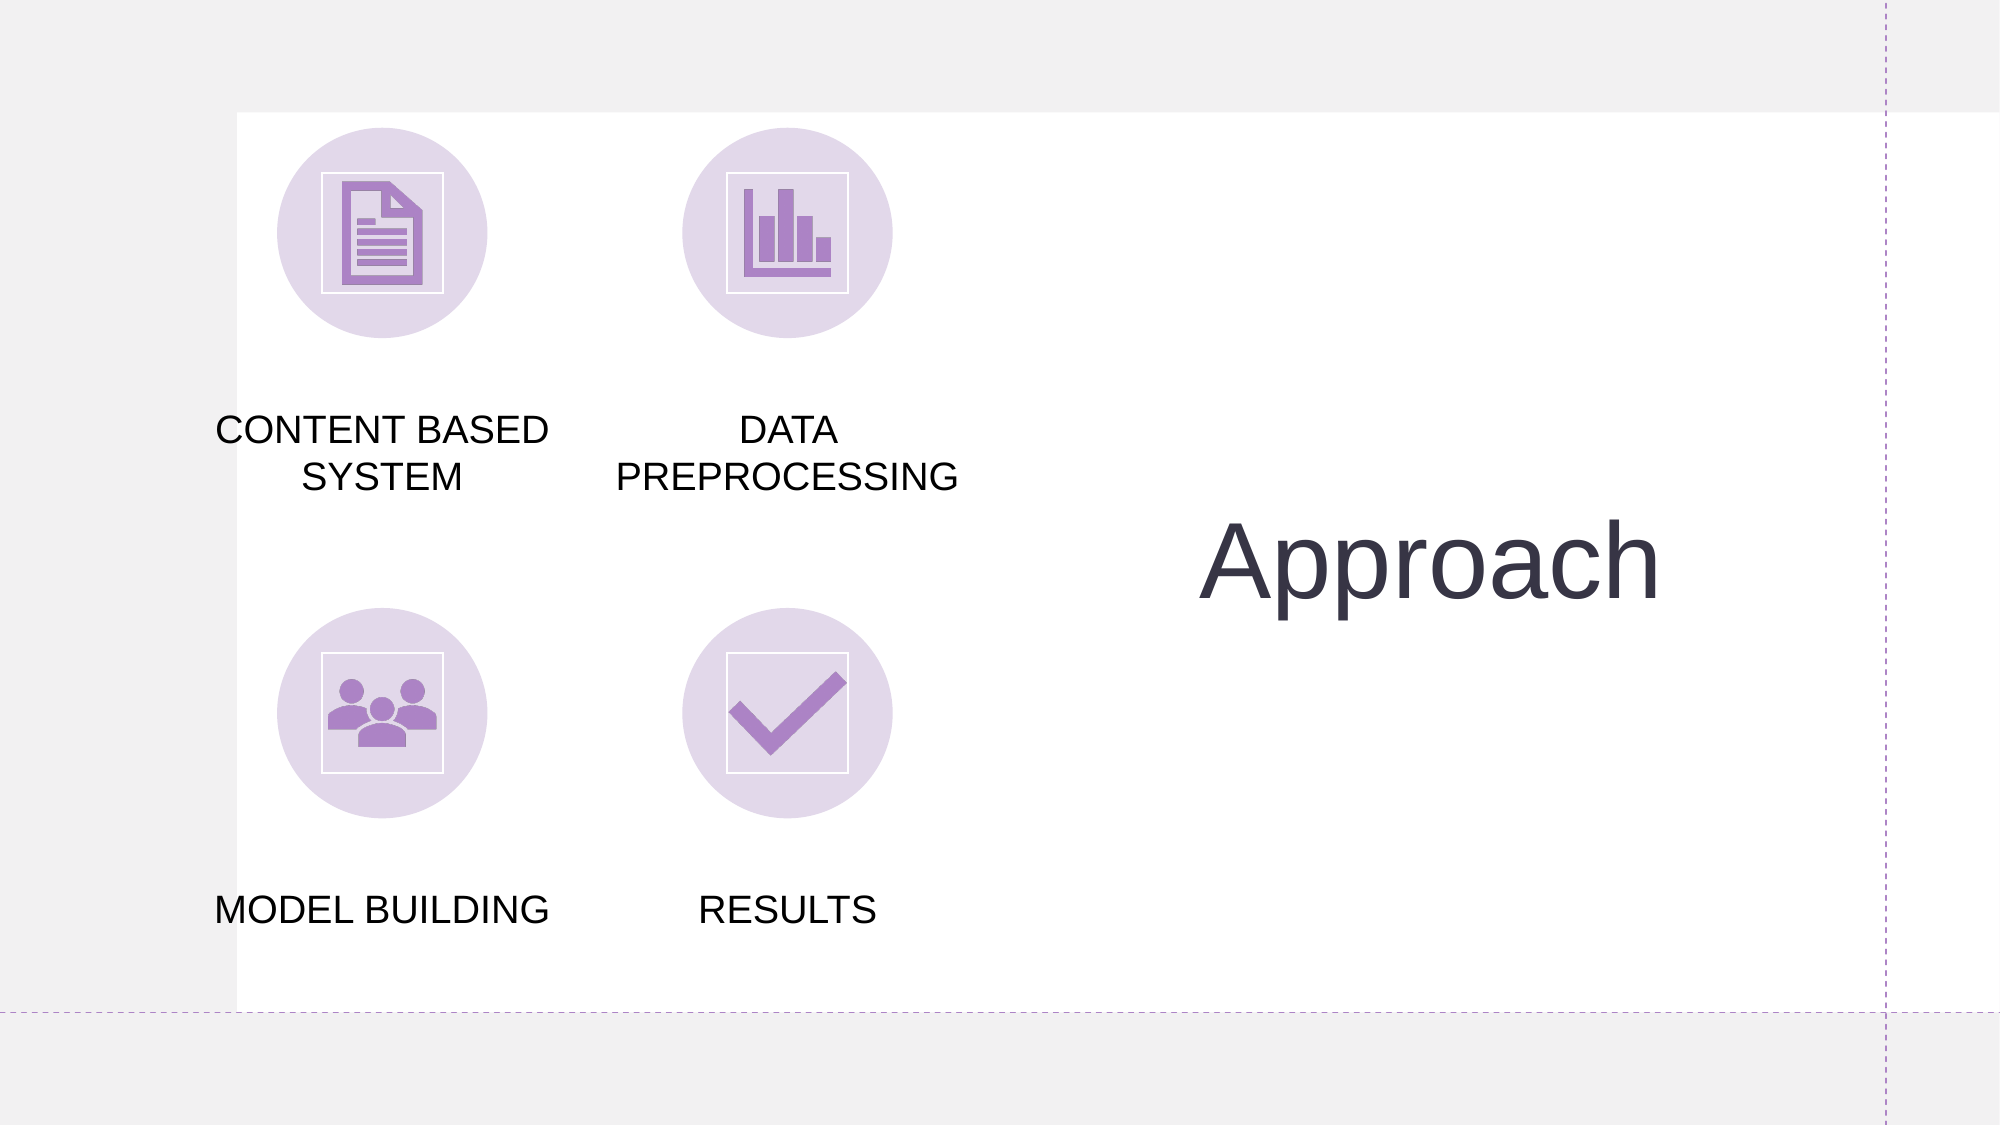

Content Based System
Data Preprocessing
Model Building
Results
Approach